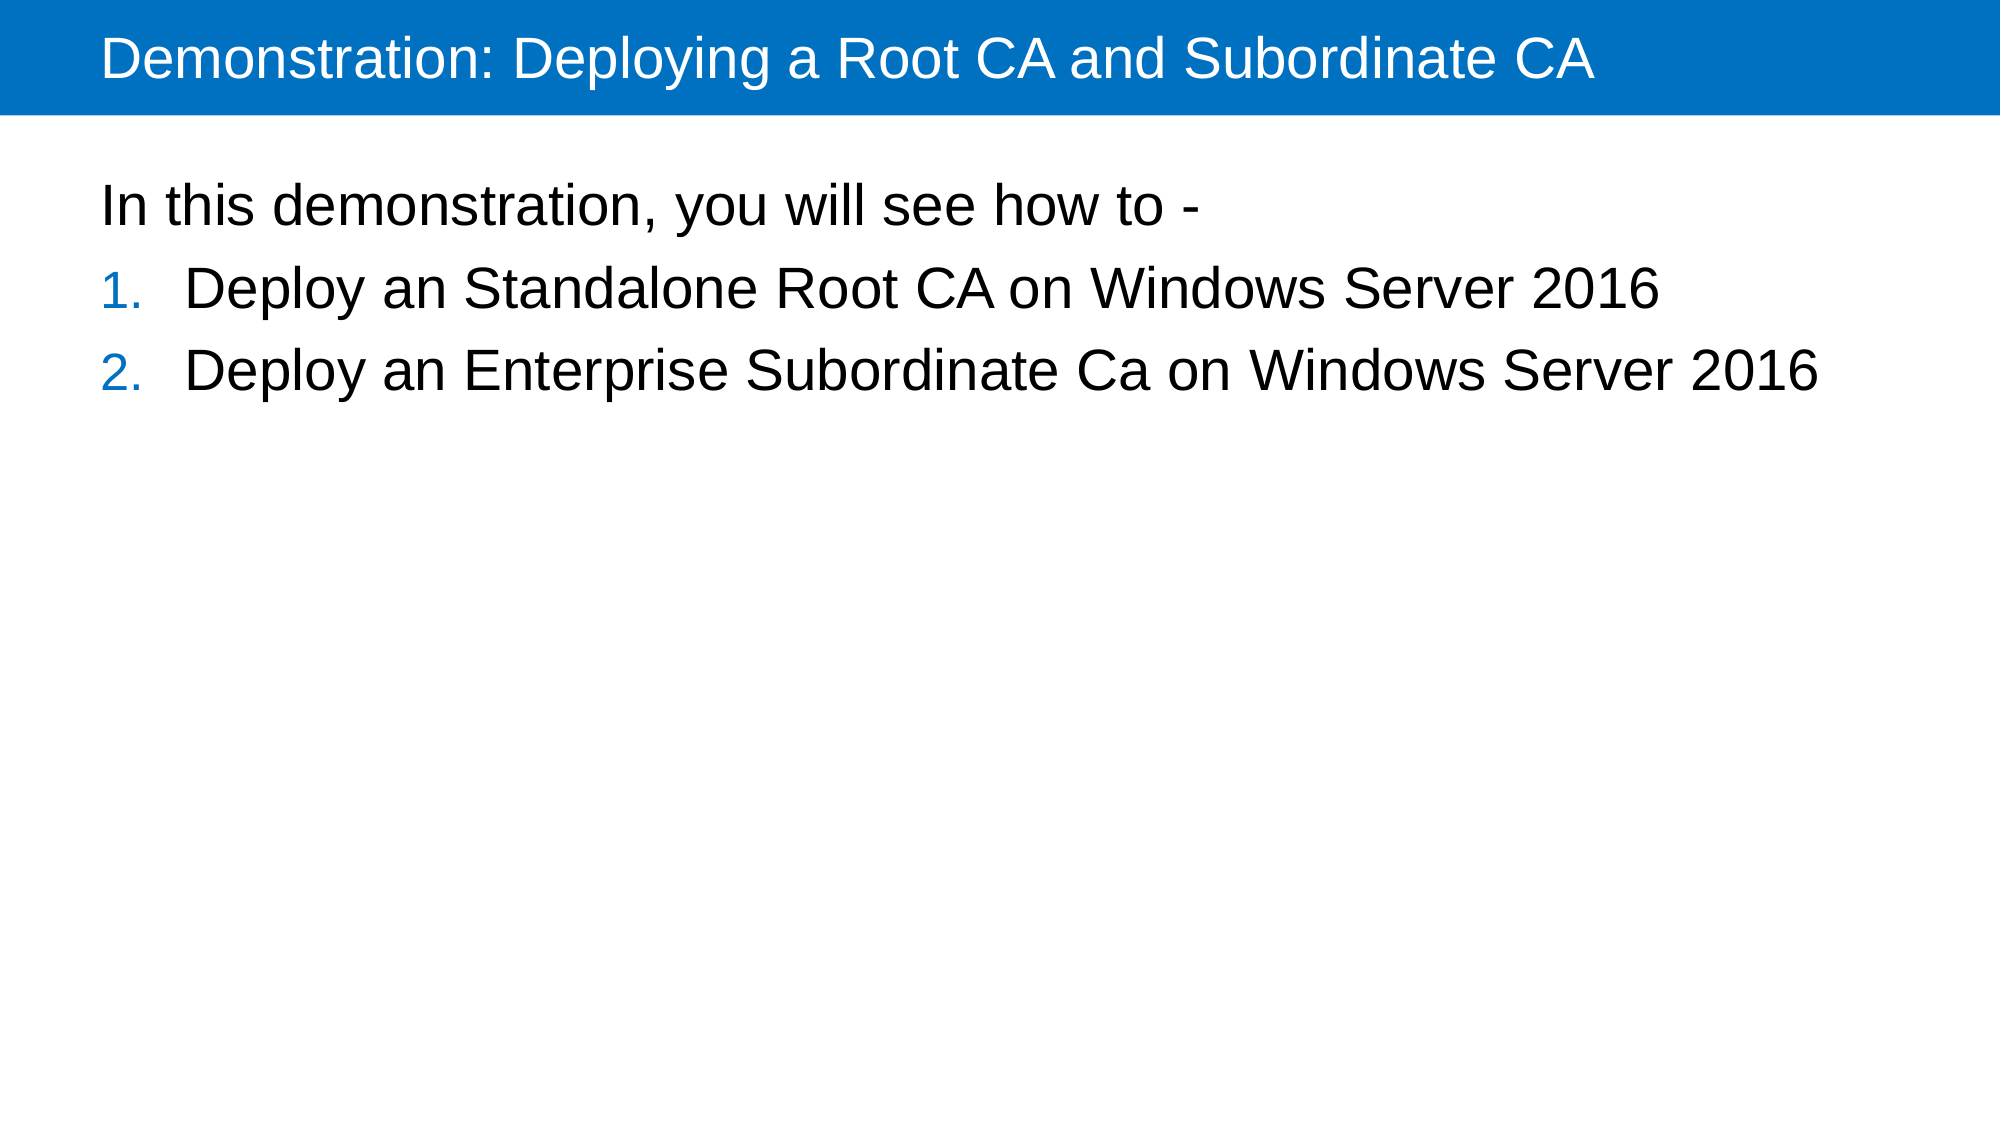

# Demonstration: Deploying a Root CA and Subordinate CA
In this demonstration, you will see how to -
Deploy an Standalone Root CA on Windows Server 2016
Deploy an Enterprise Subordinate Ca on Windows Server 2016